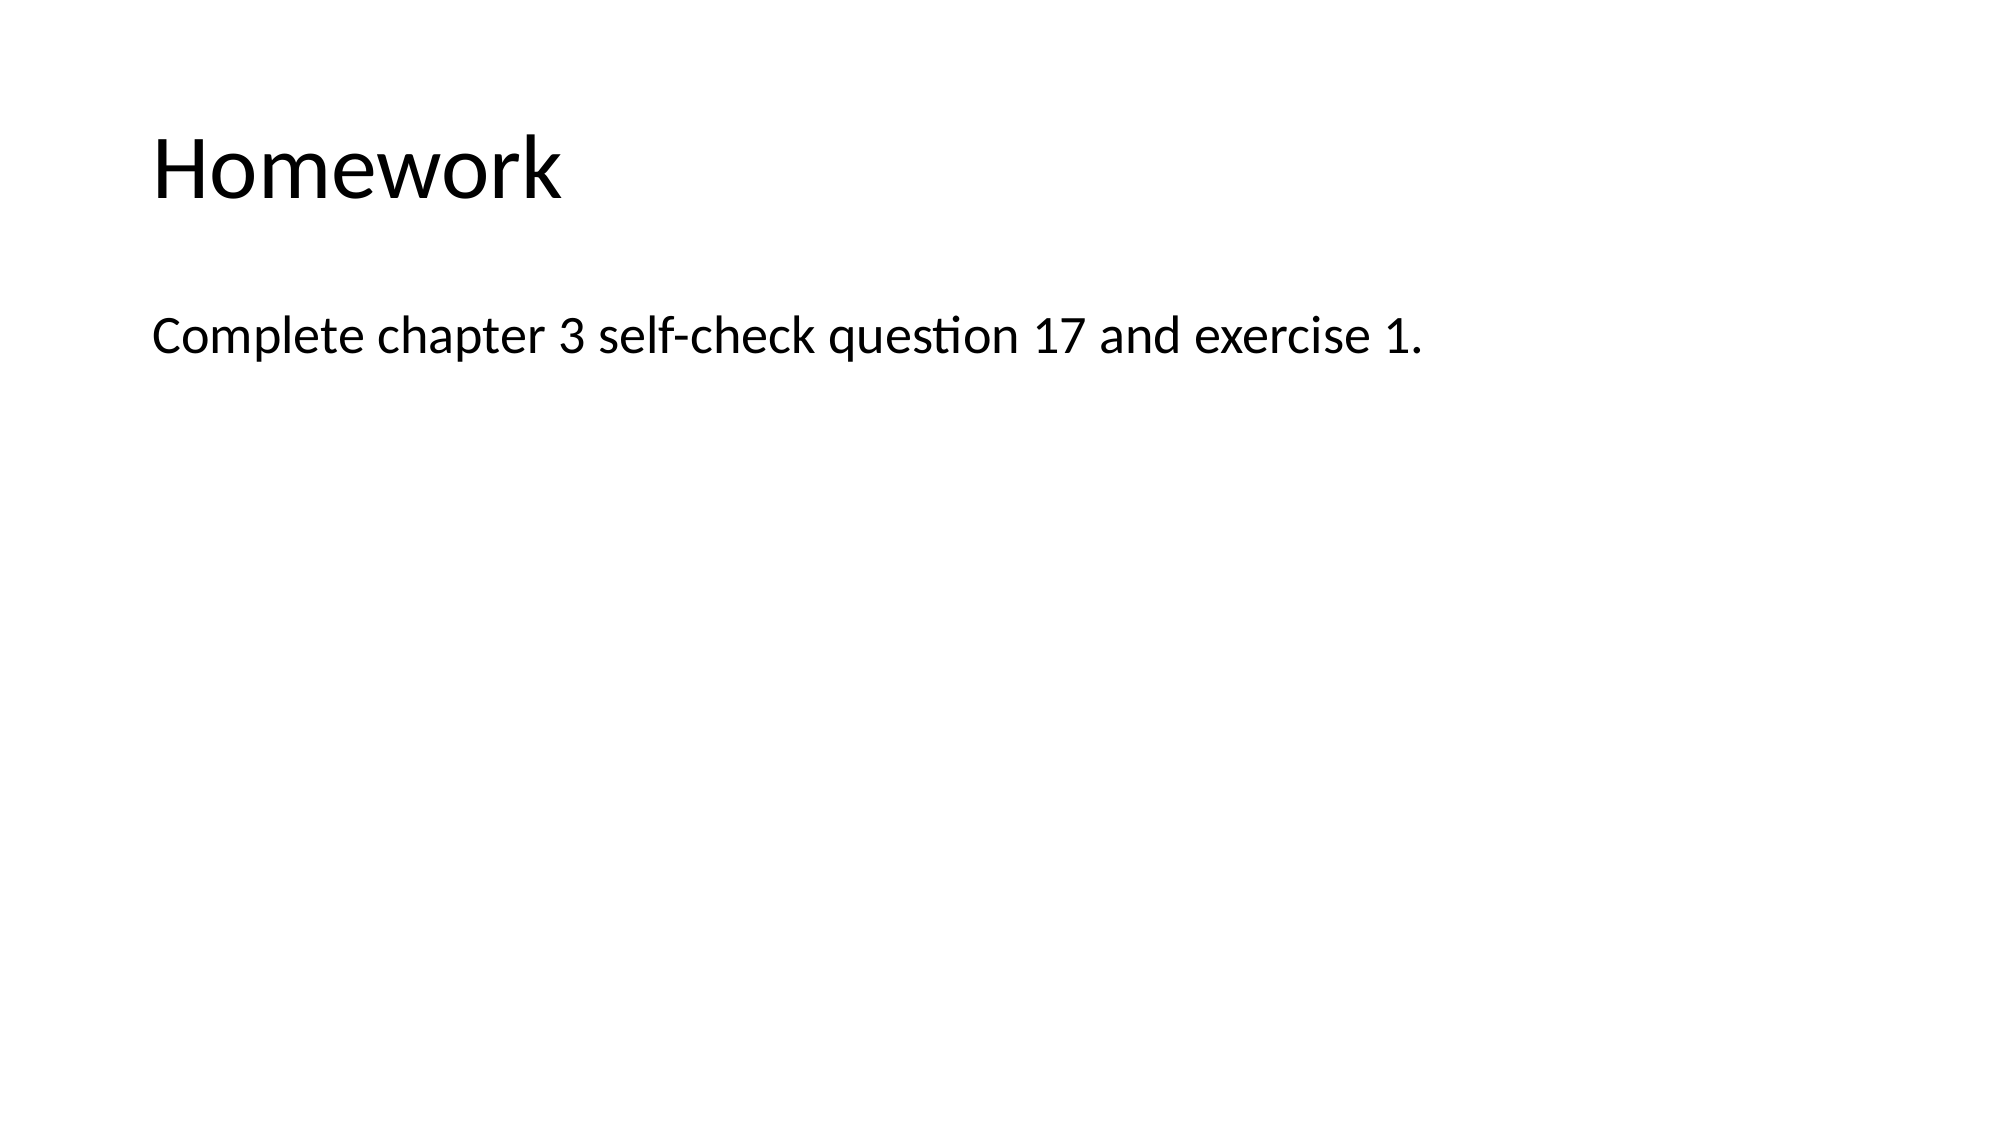

# Homework
Complete chapter 3 self-check question 17 and exercise 1.